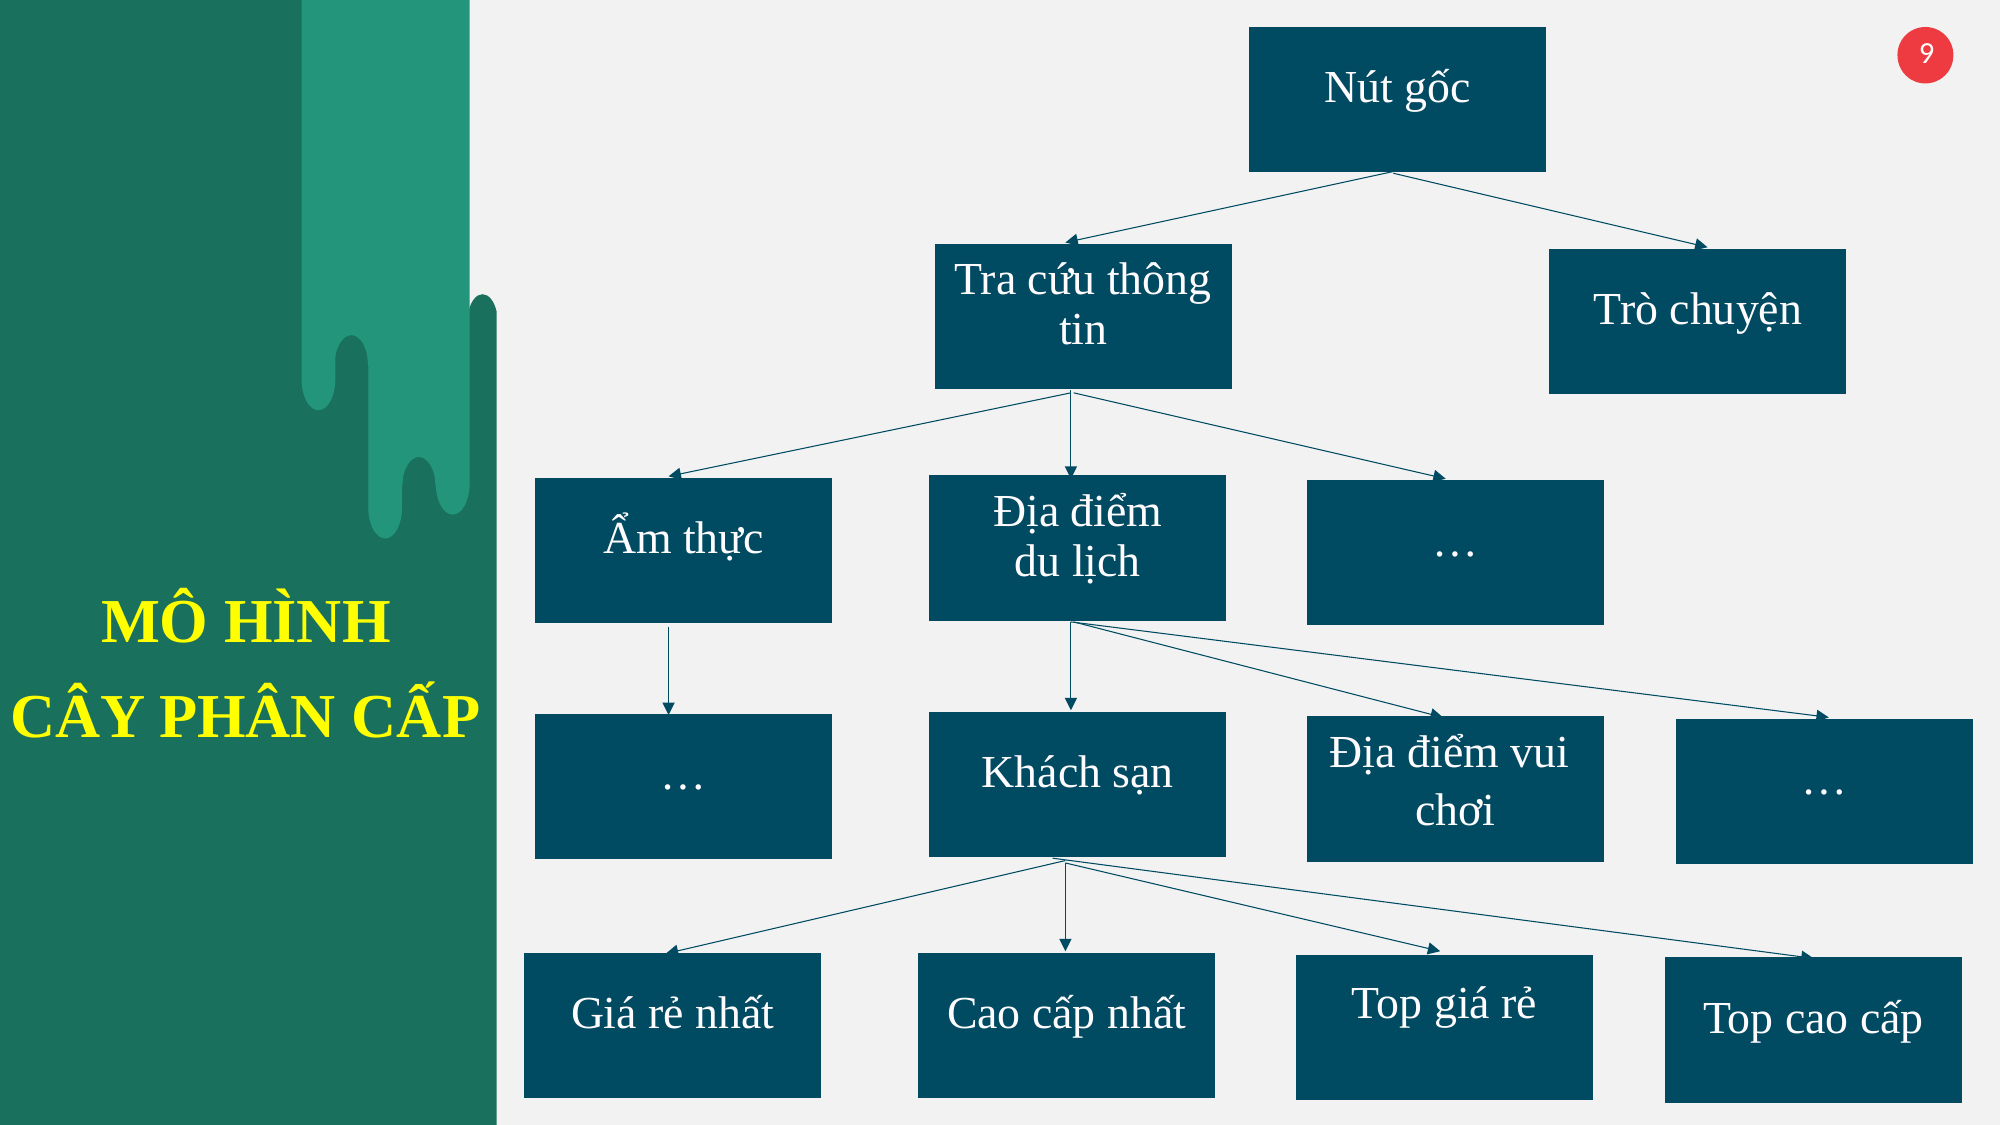

Nút gốc
Tra cứu thông

tin
Trò chuyện
Địa điểm

du lịch
Ẩm thực
Khách sạn
…

Địa điểm vui

chơi

…
Giá rẻ nhất
Cao cấp nhất
Top giá rẻ

Top cao cấp
…
MÔ HÌNH
CÂY PHÂN CẤP